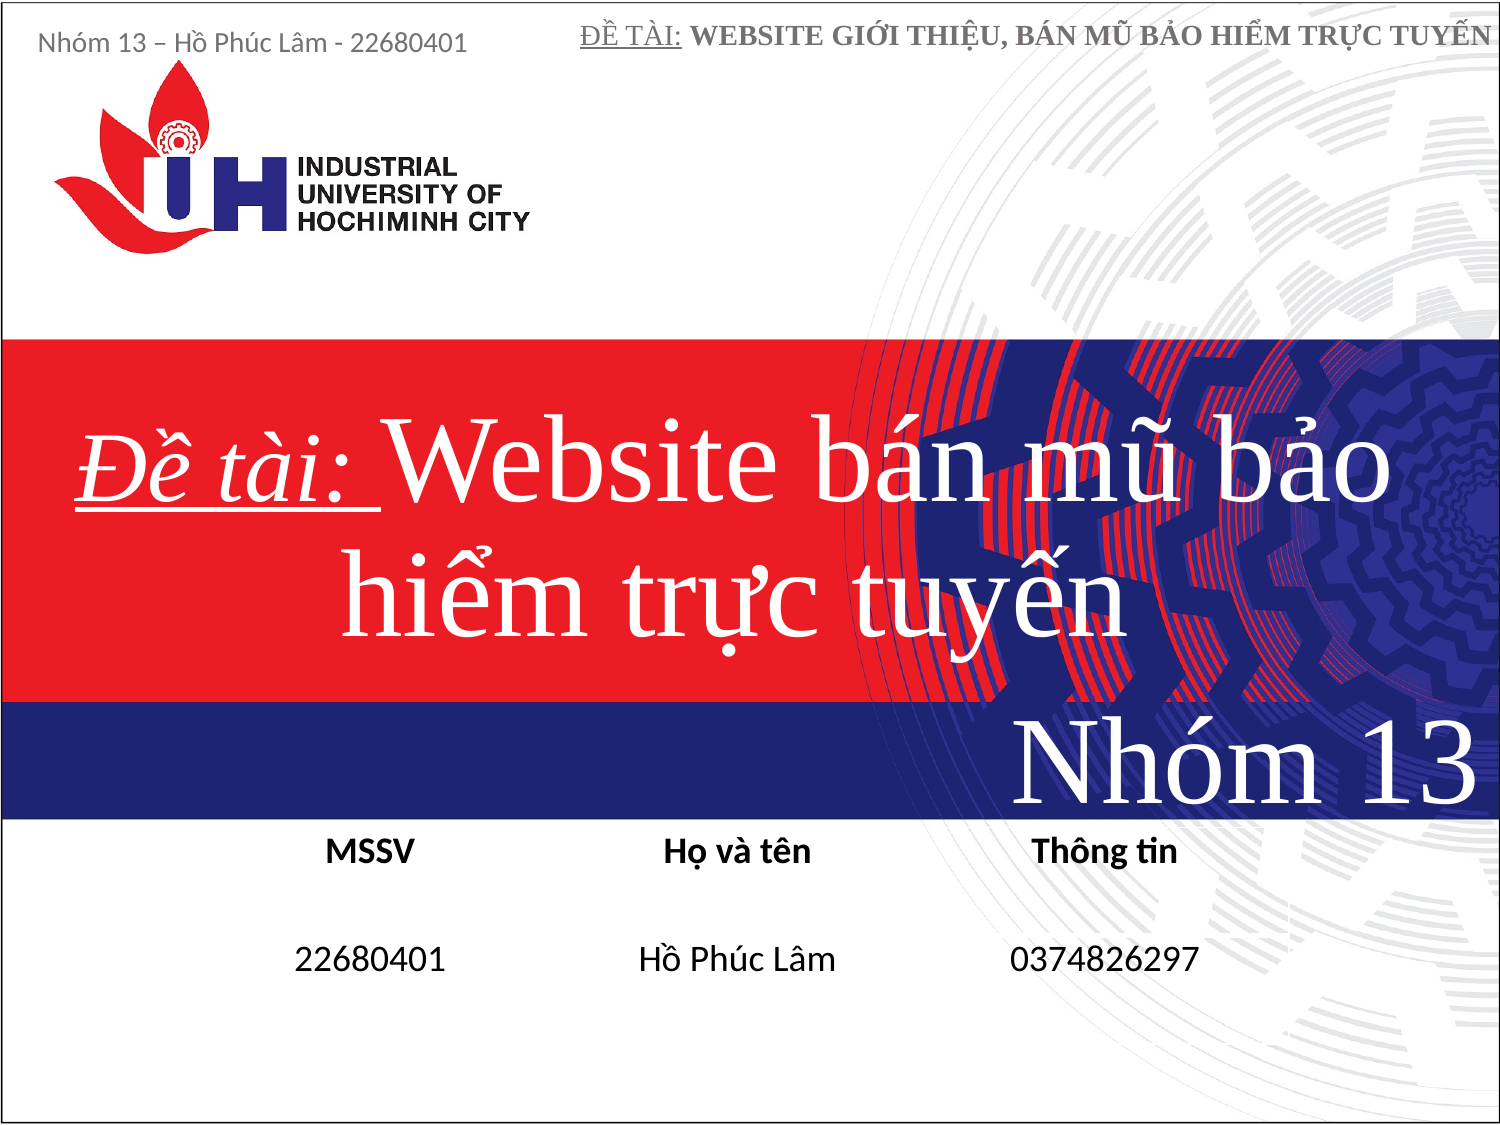

# Đề tài: Website bán mũ bảo hiểm trực tuyến
Nhóm 13
| MSSV | Họ và tên | Thông tin |
| --- | --- | --- |
| 22680401 | Hồ Phúc Lâm | 0374826297 |